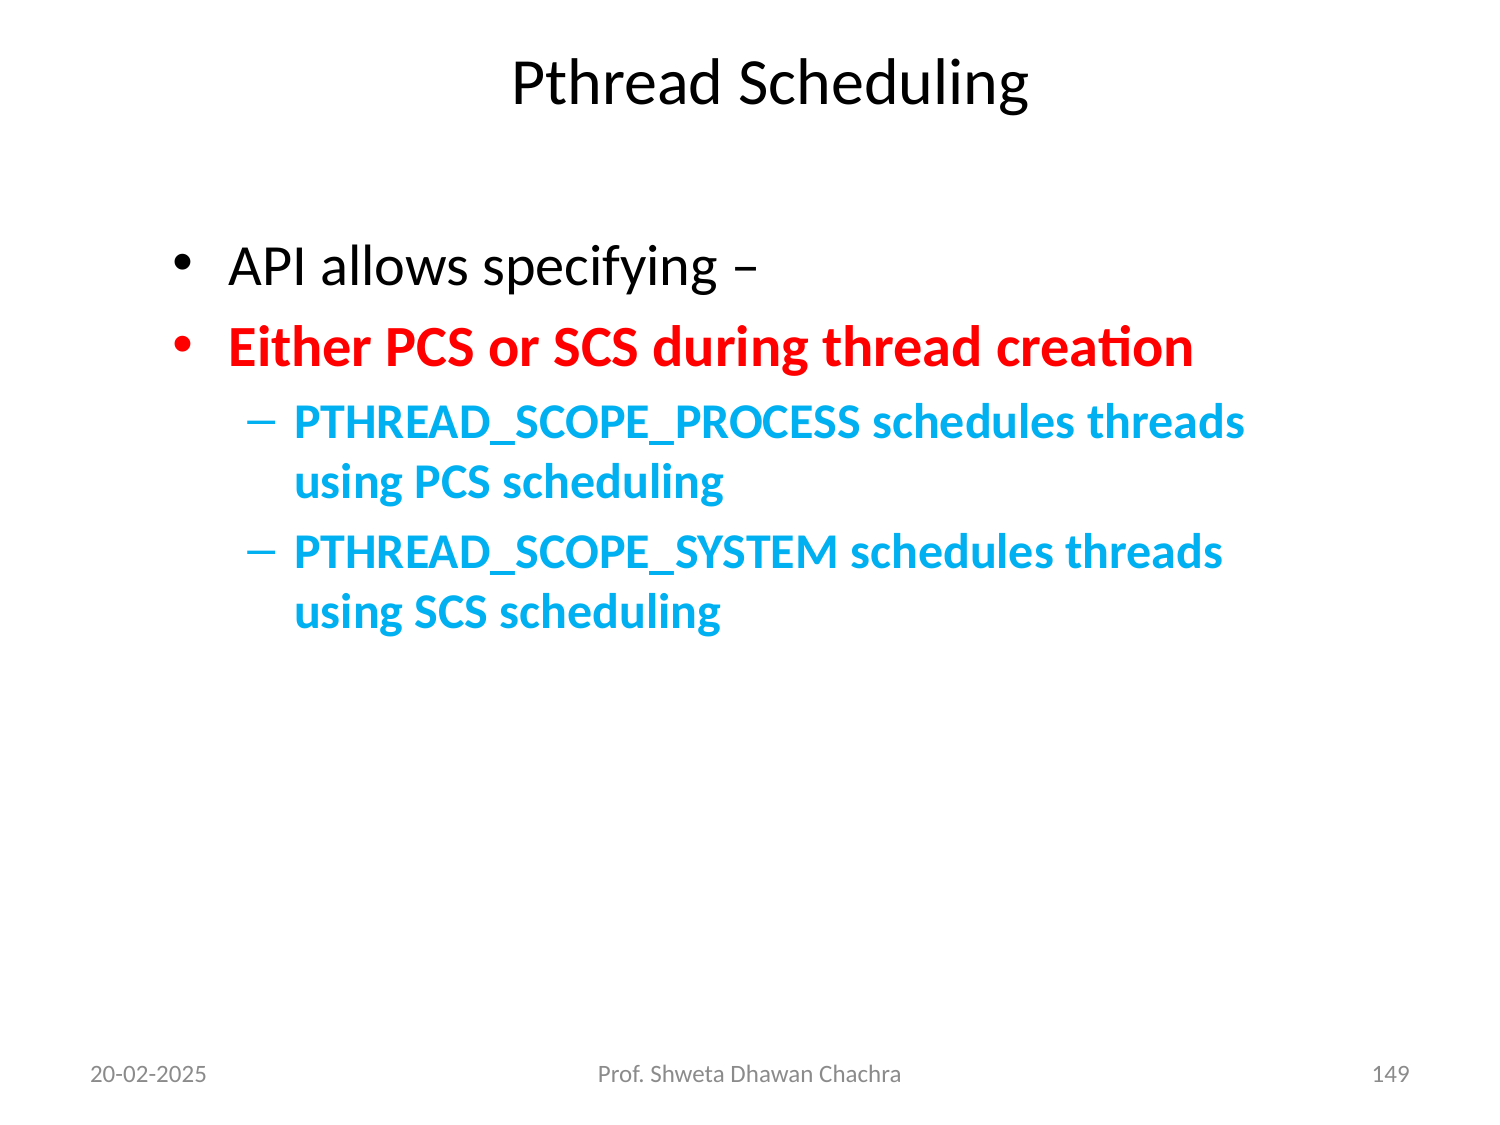

# Pthread Scheduling
API allows specifying –
Either PCS or SCS during thread creation
PTHREAD_SCOPE_PROCESS schedules threads using PCS scheduling
PTHREAD_SCOPE_SYSTEM schedules threads using SCS scheduling

20-02-2025
Prof. Shweta Dhawan Chachra
149